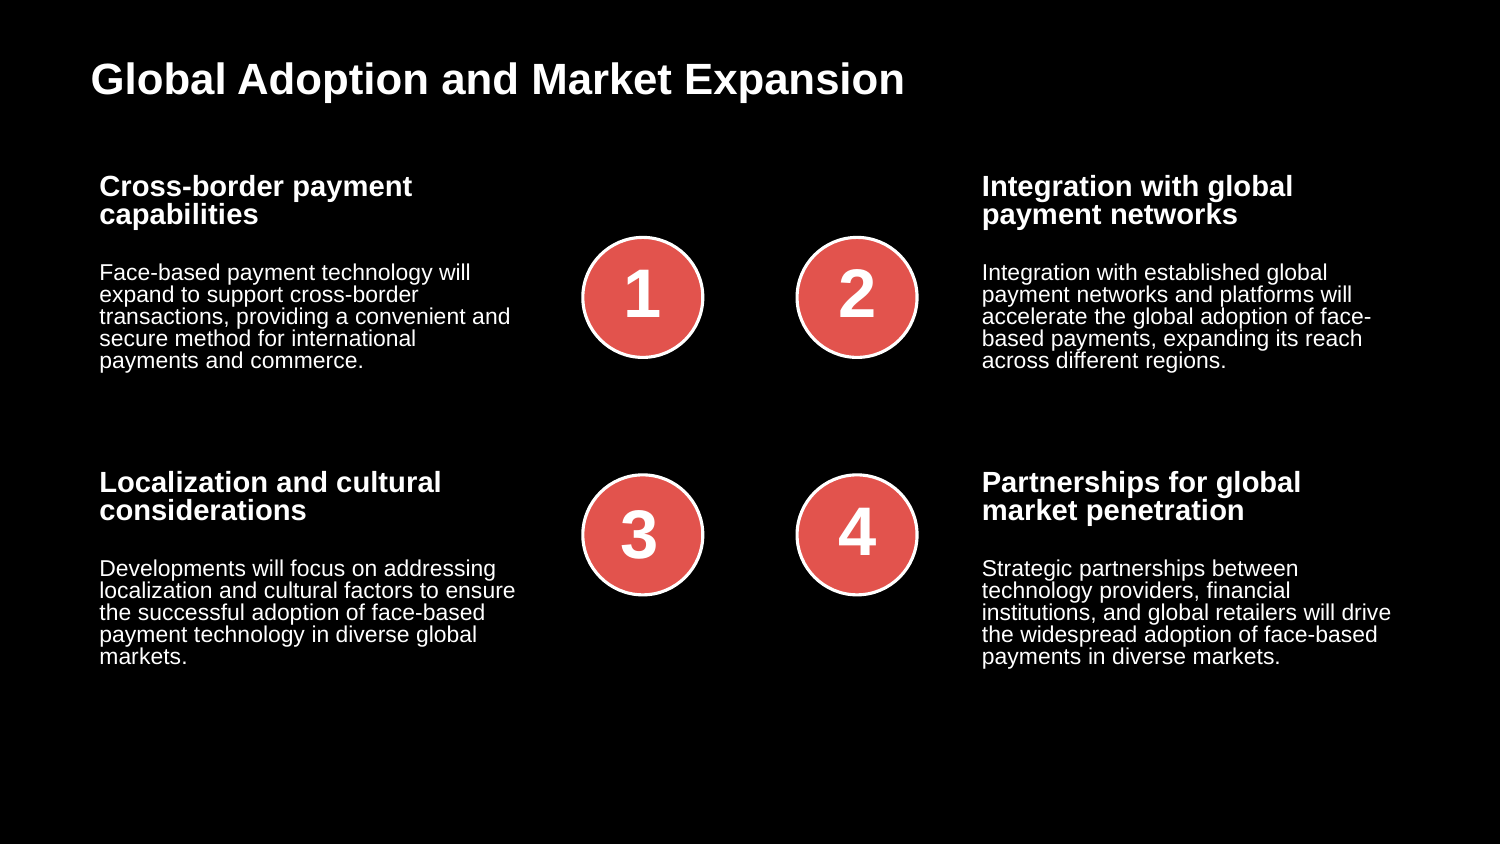

Global Adoption and Market Expansion
Cross-border payment capabilities
Integration with global payment networks

Face-based payment technology will expand to support cross-border transactions, providing a convenient and secure method for international payments and commerce.
Integration with established global payment networks and platforms will accelerate the global adoption of face-based payments, expanding its reach across different regions.
1
2
Localization and cultural considerations
Partnerships for global market penetration

4
3
Developments will focus on addressing localization and cultural factors to ensure the successful adoption of face-based payment technology in diverse global markets.
Strategic partnerships between technology providers, financial institutions, and global retailers will drive the widespread adoption of face-based payments in diverse markets.